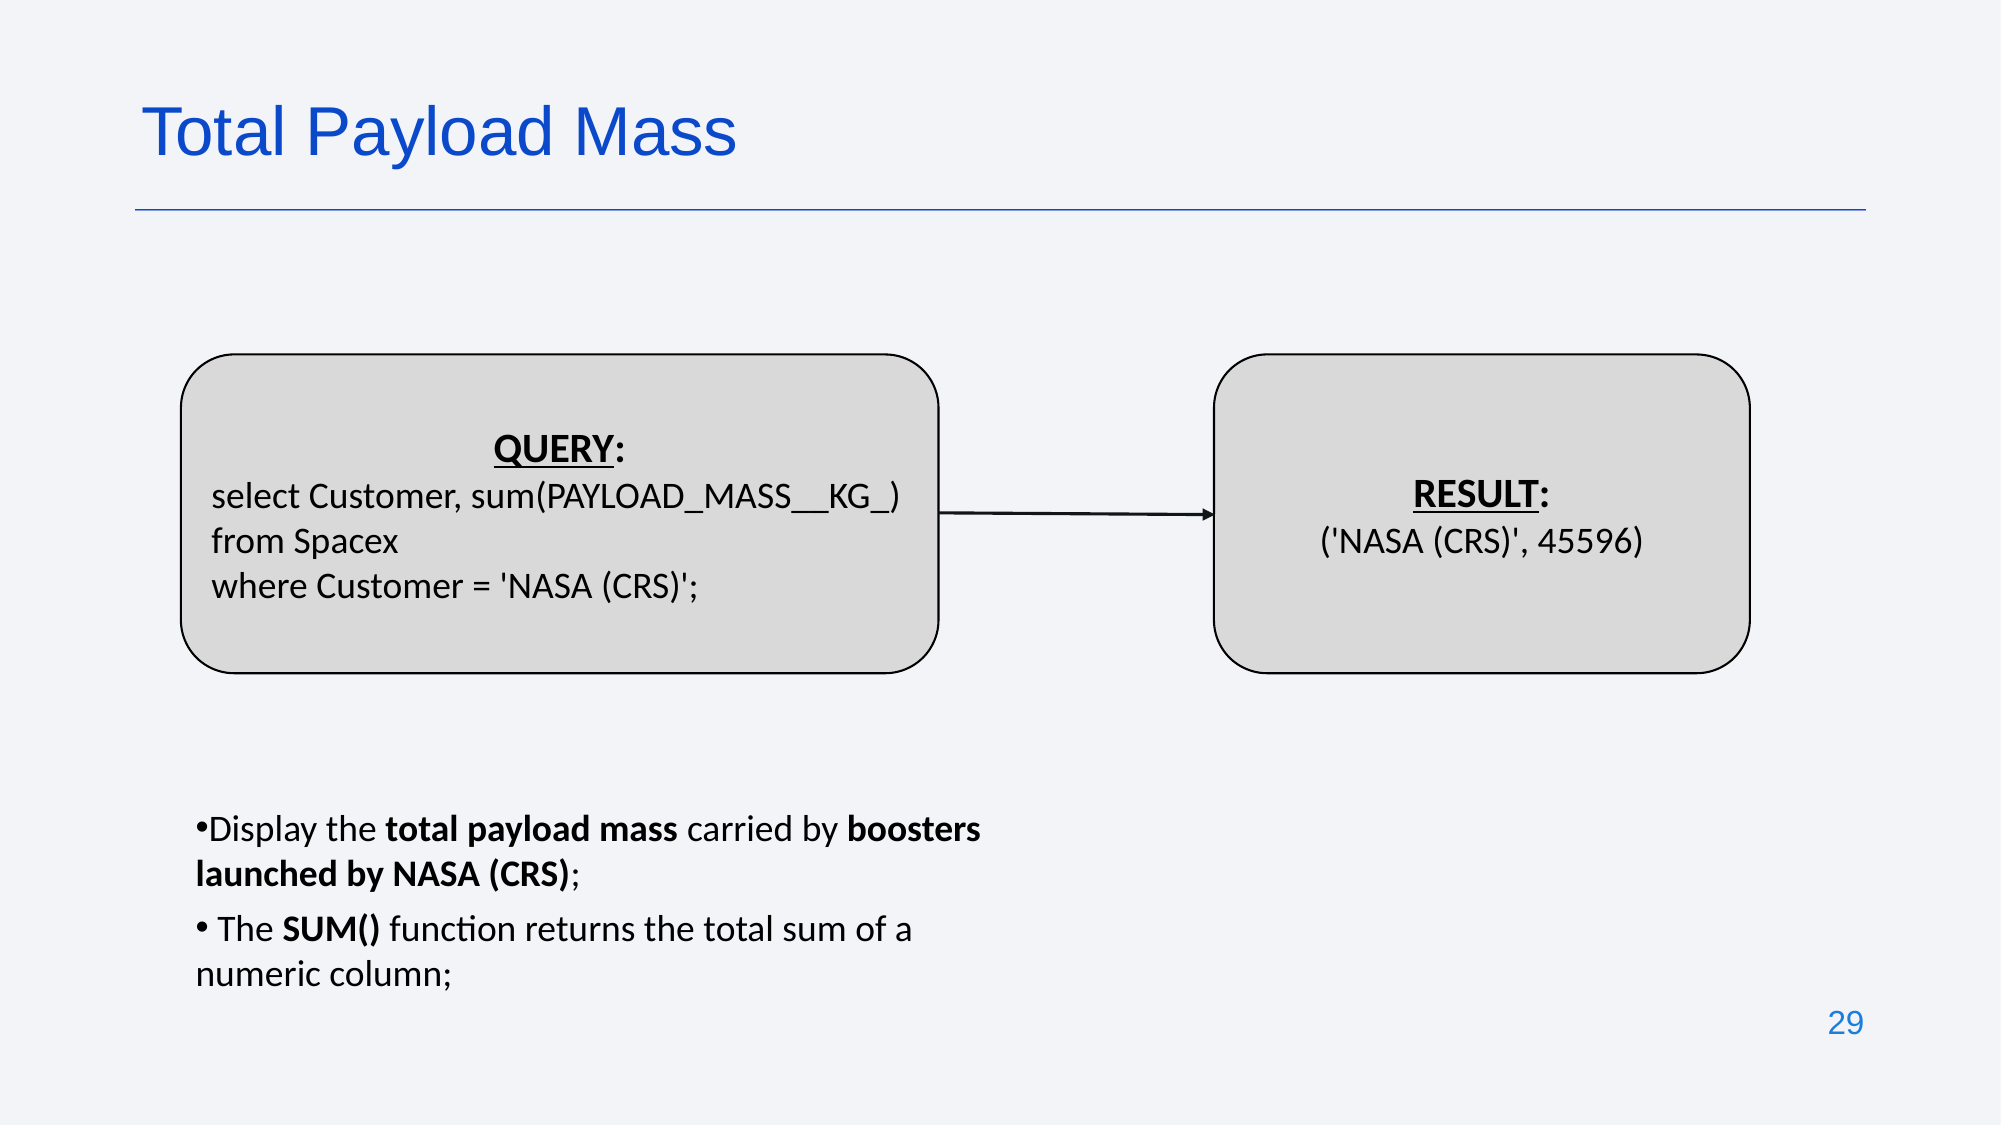

Total Payload Mass
QUERY:
select Customer, sum(PAYLOAD_MASS__KG_)
from Spacex
where Customer = 'NASA (CRS)';
RESULT:
('NASA (CRS)', 45596)
Display the total payload mass carried by boosters launched by NASA (CRS);
 The SUM() function returns the total sum of a numeric column;
29